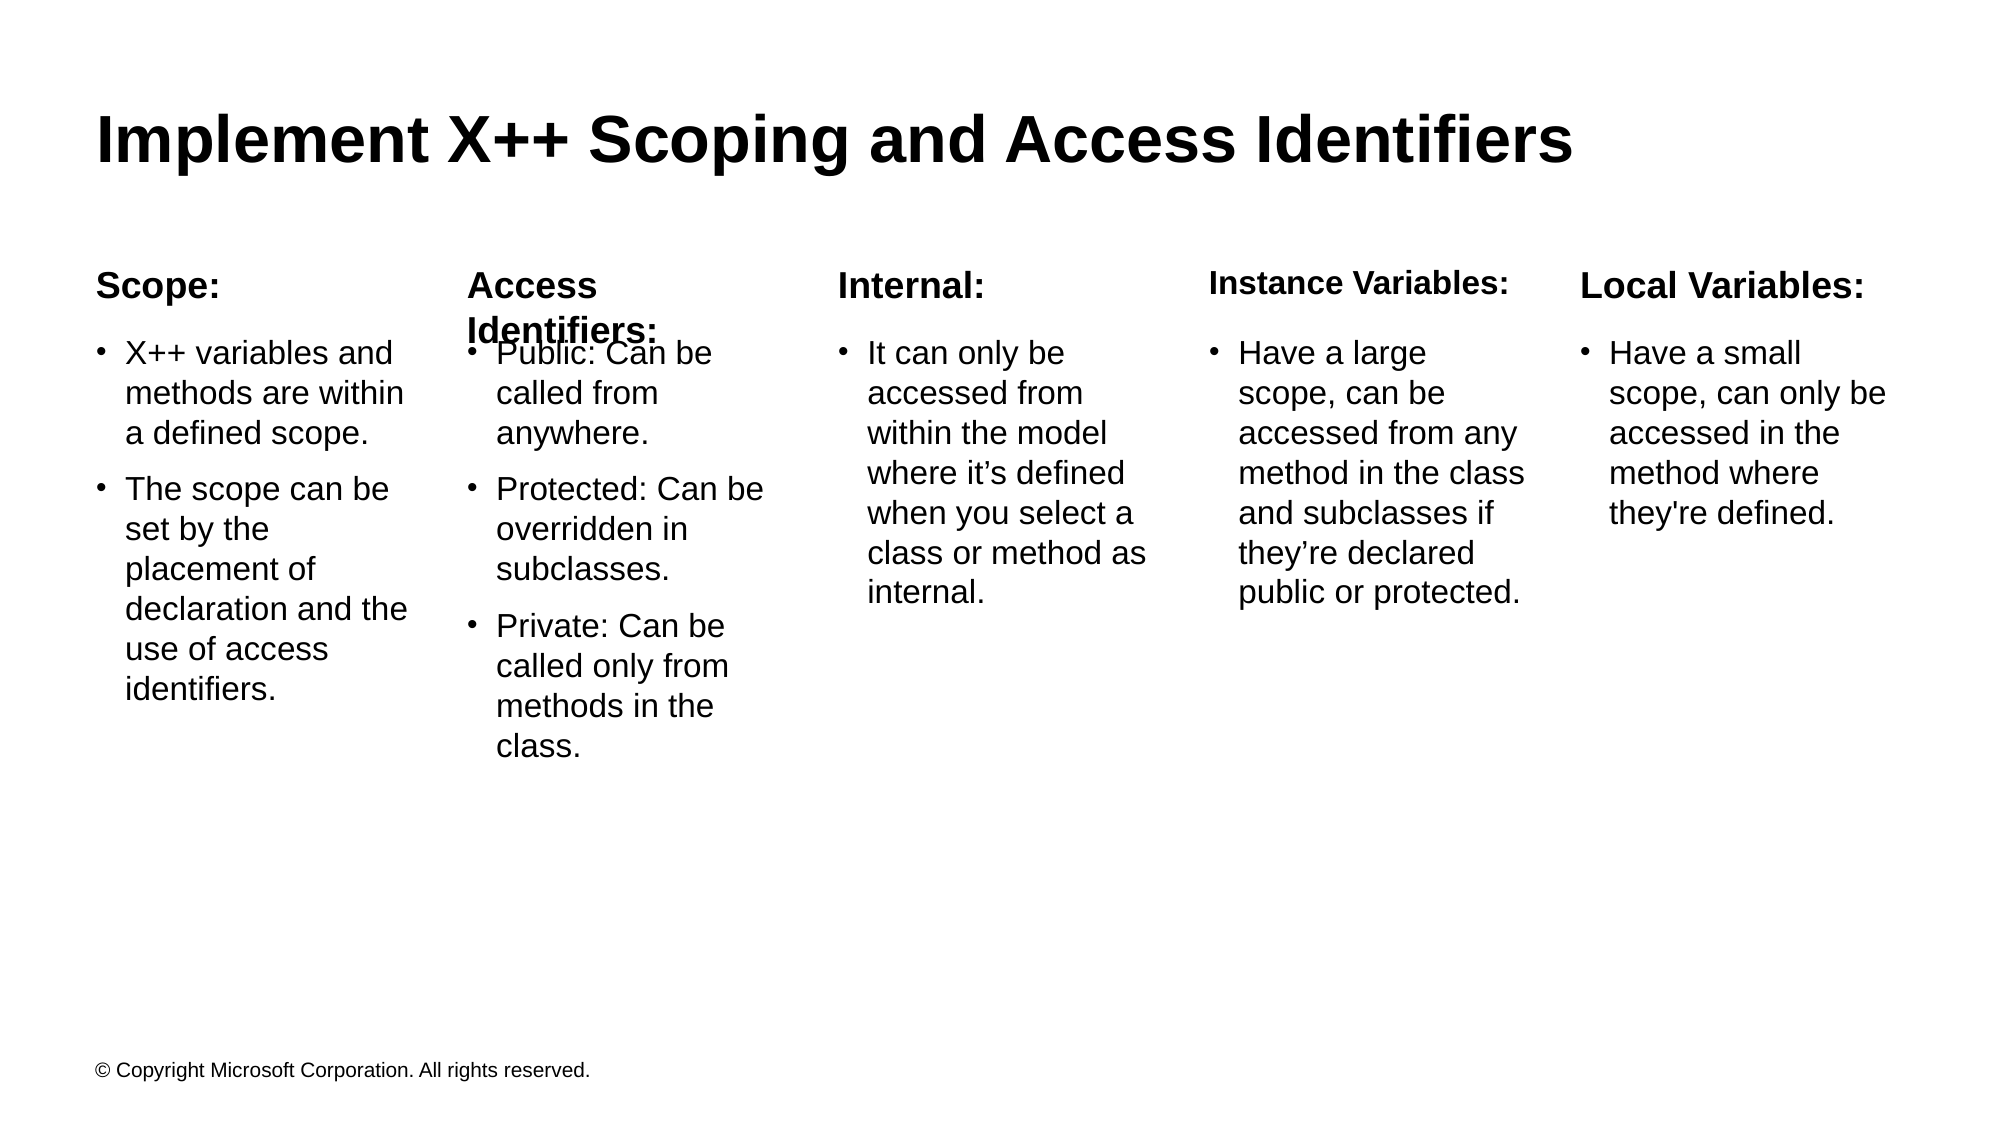

# Implement X++ Scoping and Access Identifiers
Scope:
Access Identifiers:
Internal:
Instance Variables:
Local Variables:
X++ variables and methods are within a defined scope.
The scope can be set by the placement of declaration and the use of access identifiers.
Public: Can be called from anywhere.
Protected: Can be overridden in subclasses.
Private: Can be called only from methods in the class.
It can only be accessed from within the model where it’s defined when you select a class or method as internal.
Have a large scope, can be accessed from any method in the class and subclasses if they’re declared public or protected.
Have a small scope, can only be accessed in the method where they're defined.